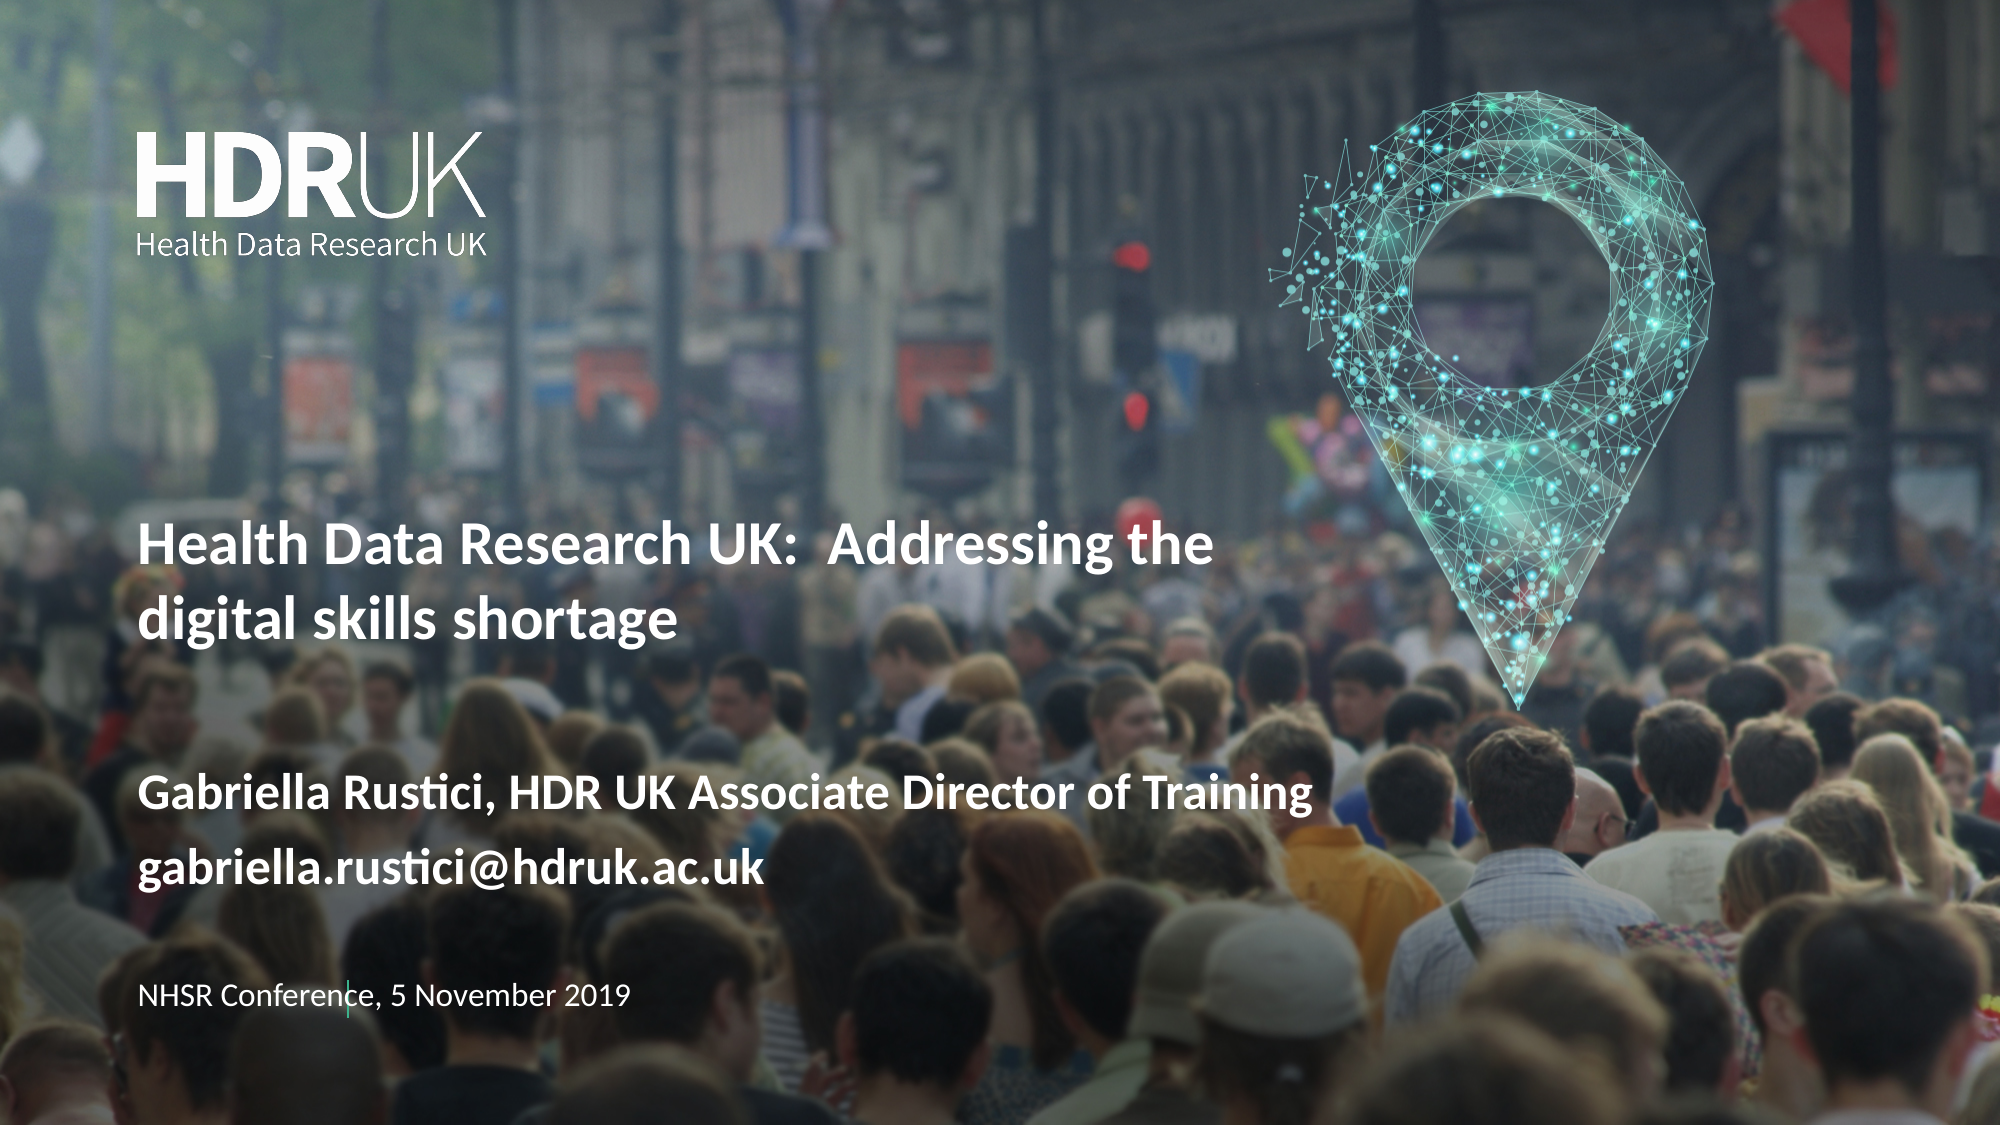

# Health Data Research UK:  Addressing the digital skills shortage
Gabriella Rustici, HDR UK Associate Director of Training
gabriella.rustici@hdruk.ac.uk

NHSR Conference, 5 November 2019